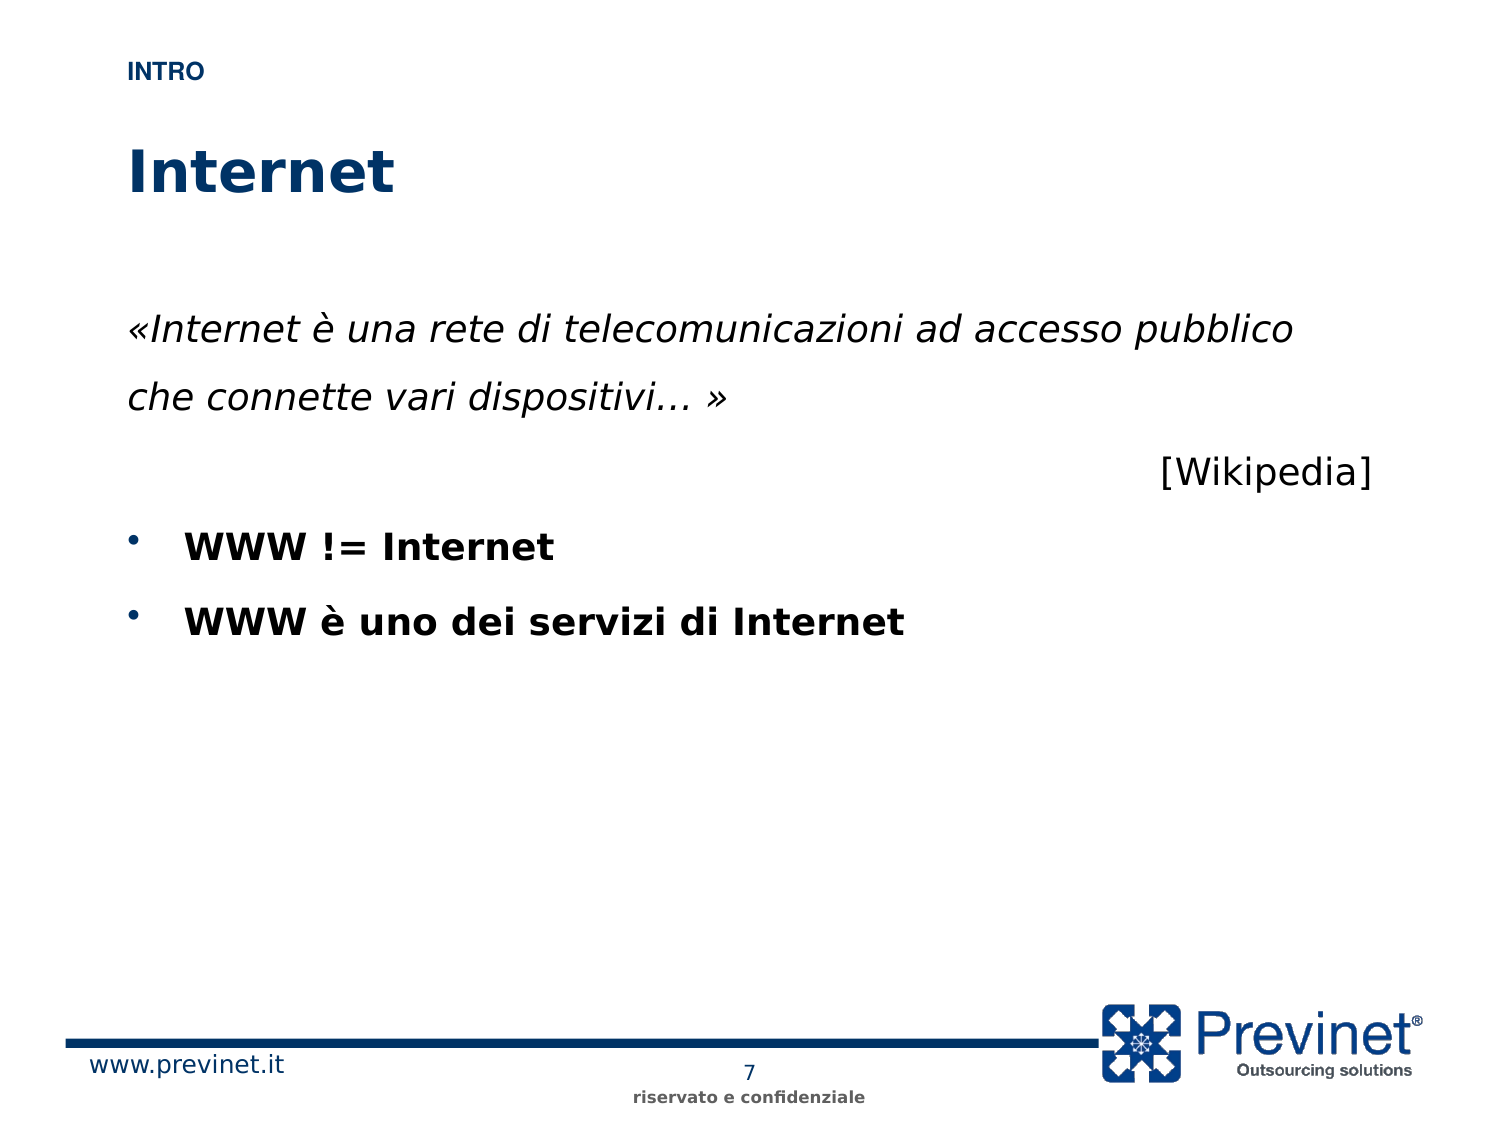

Intro
# Internet
«Internet è una rete di telecomunicazioni ad accesso pubblico che connette vari dispositivi… »
[Wikipedia]
WWW != Internet
WWW è uno dei servizi di Internet